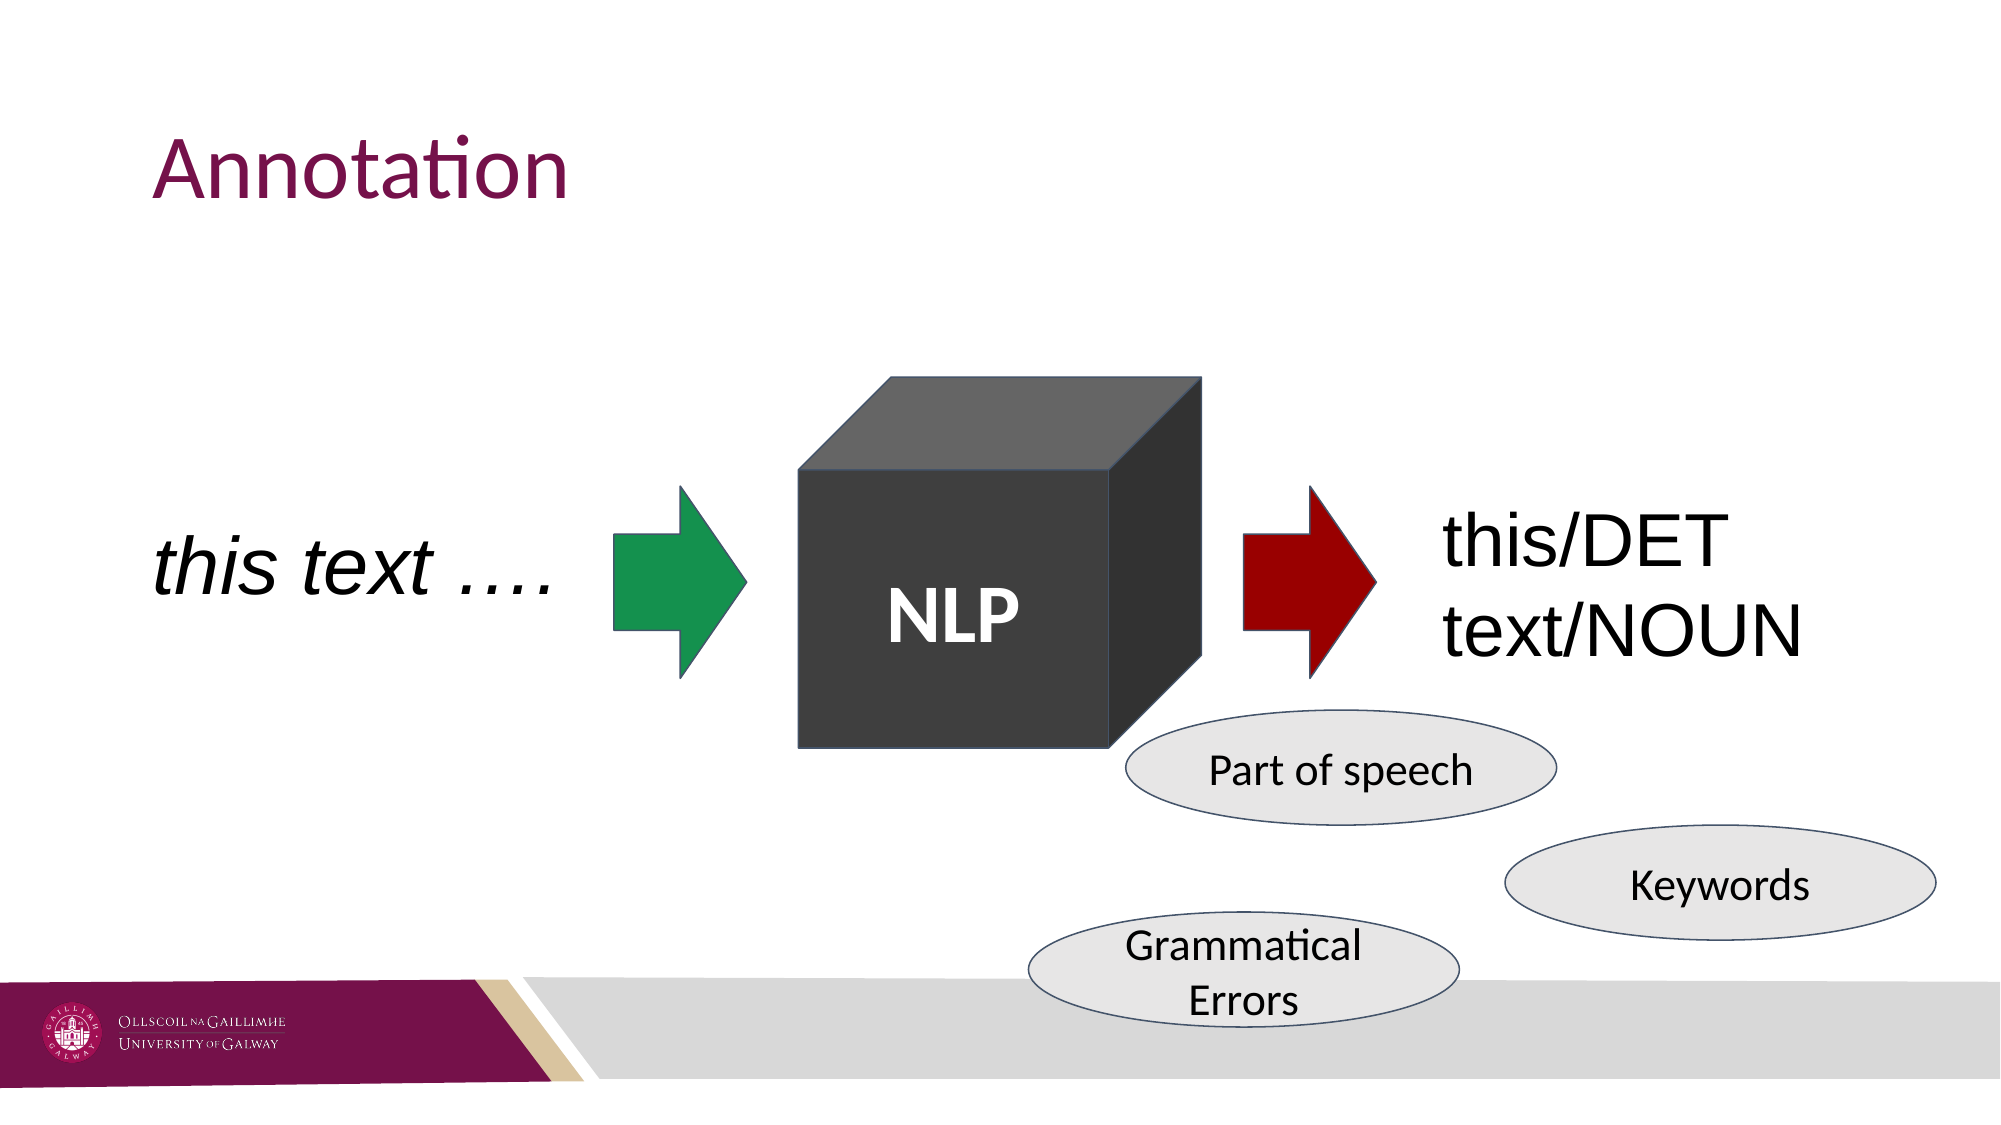

# Annotation
NLP
this/DET text/NOUN

this text ….
Part of speech
Keywords
Grammatical Errors